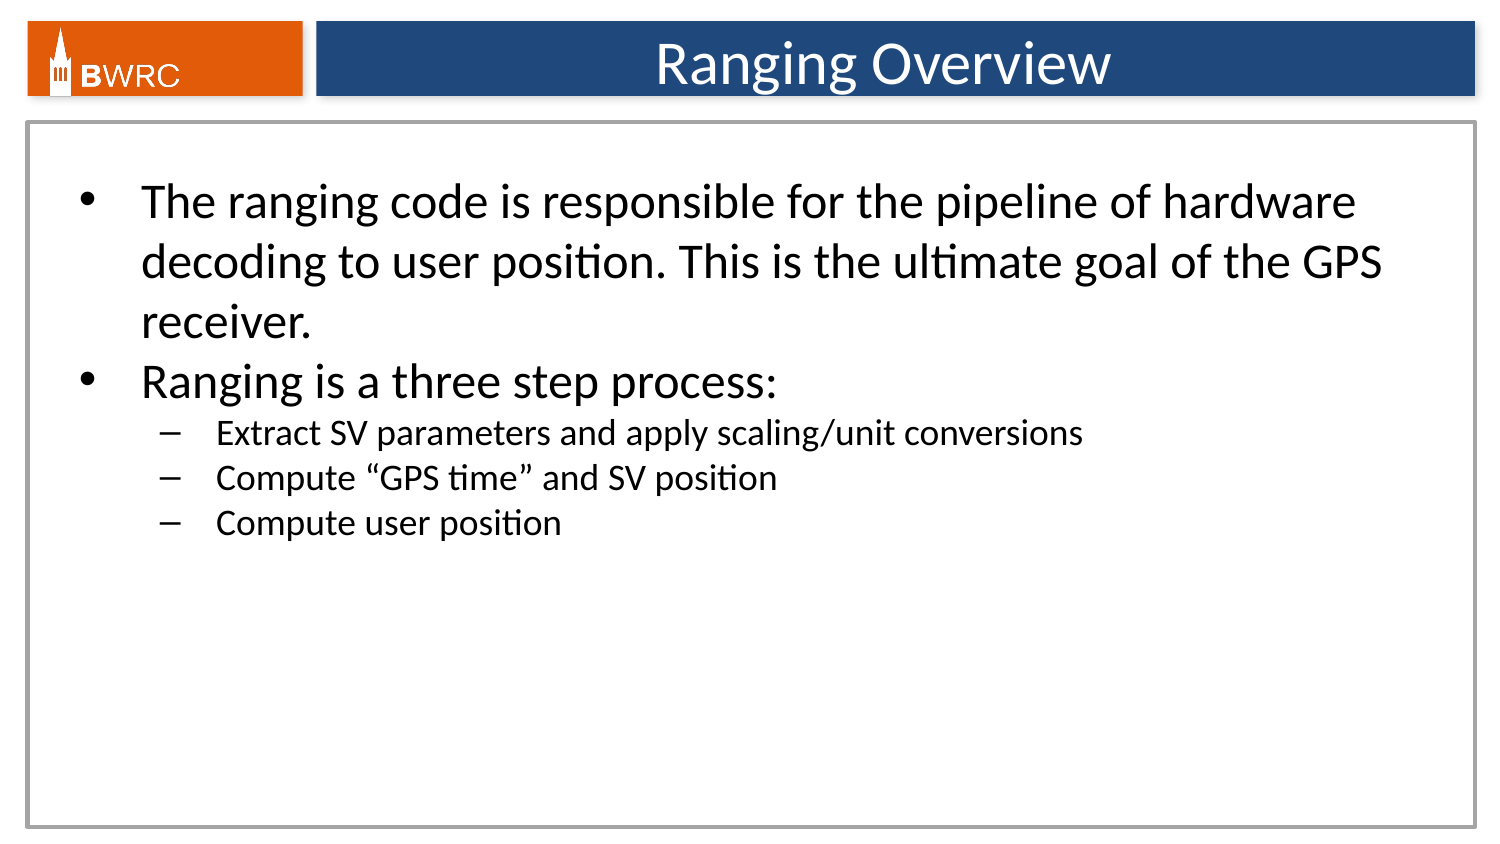

# Ranging Overview
The ranging code is responsible for the pipeline of hardware decoding to user position. This is the ultimate goal of the GPS receiver.
Ranging is a three step process:
Extract SV parameters and apply scaling/unit conversions
Compute “GPS time” and SV position
Compute user position